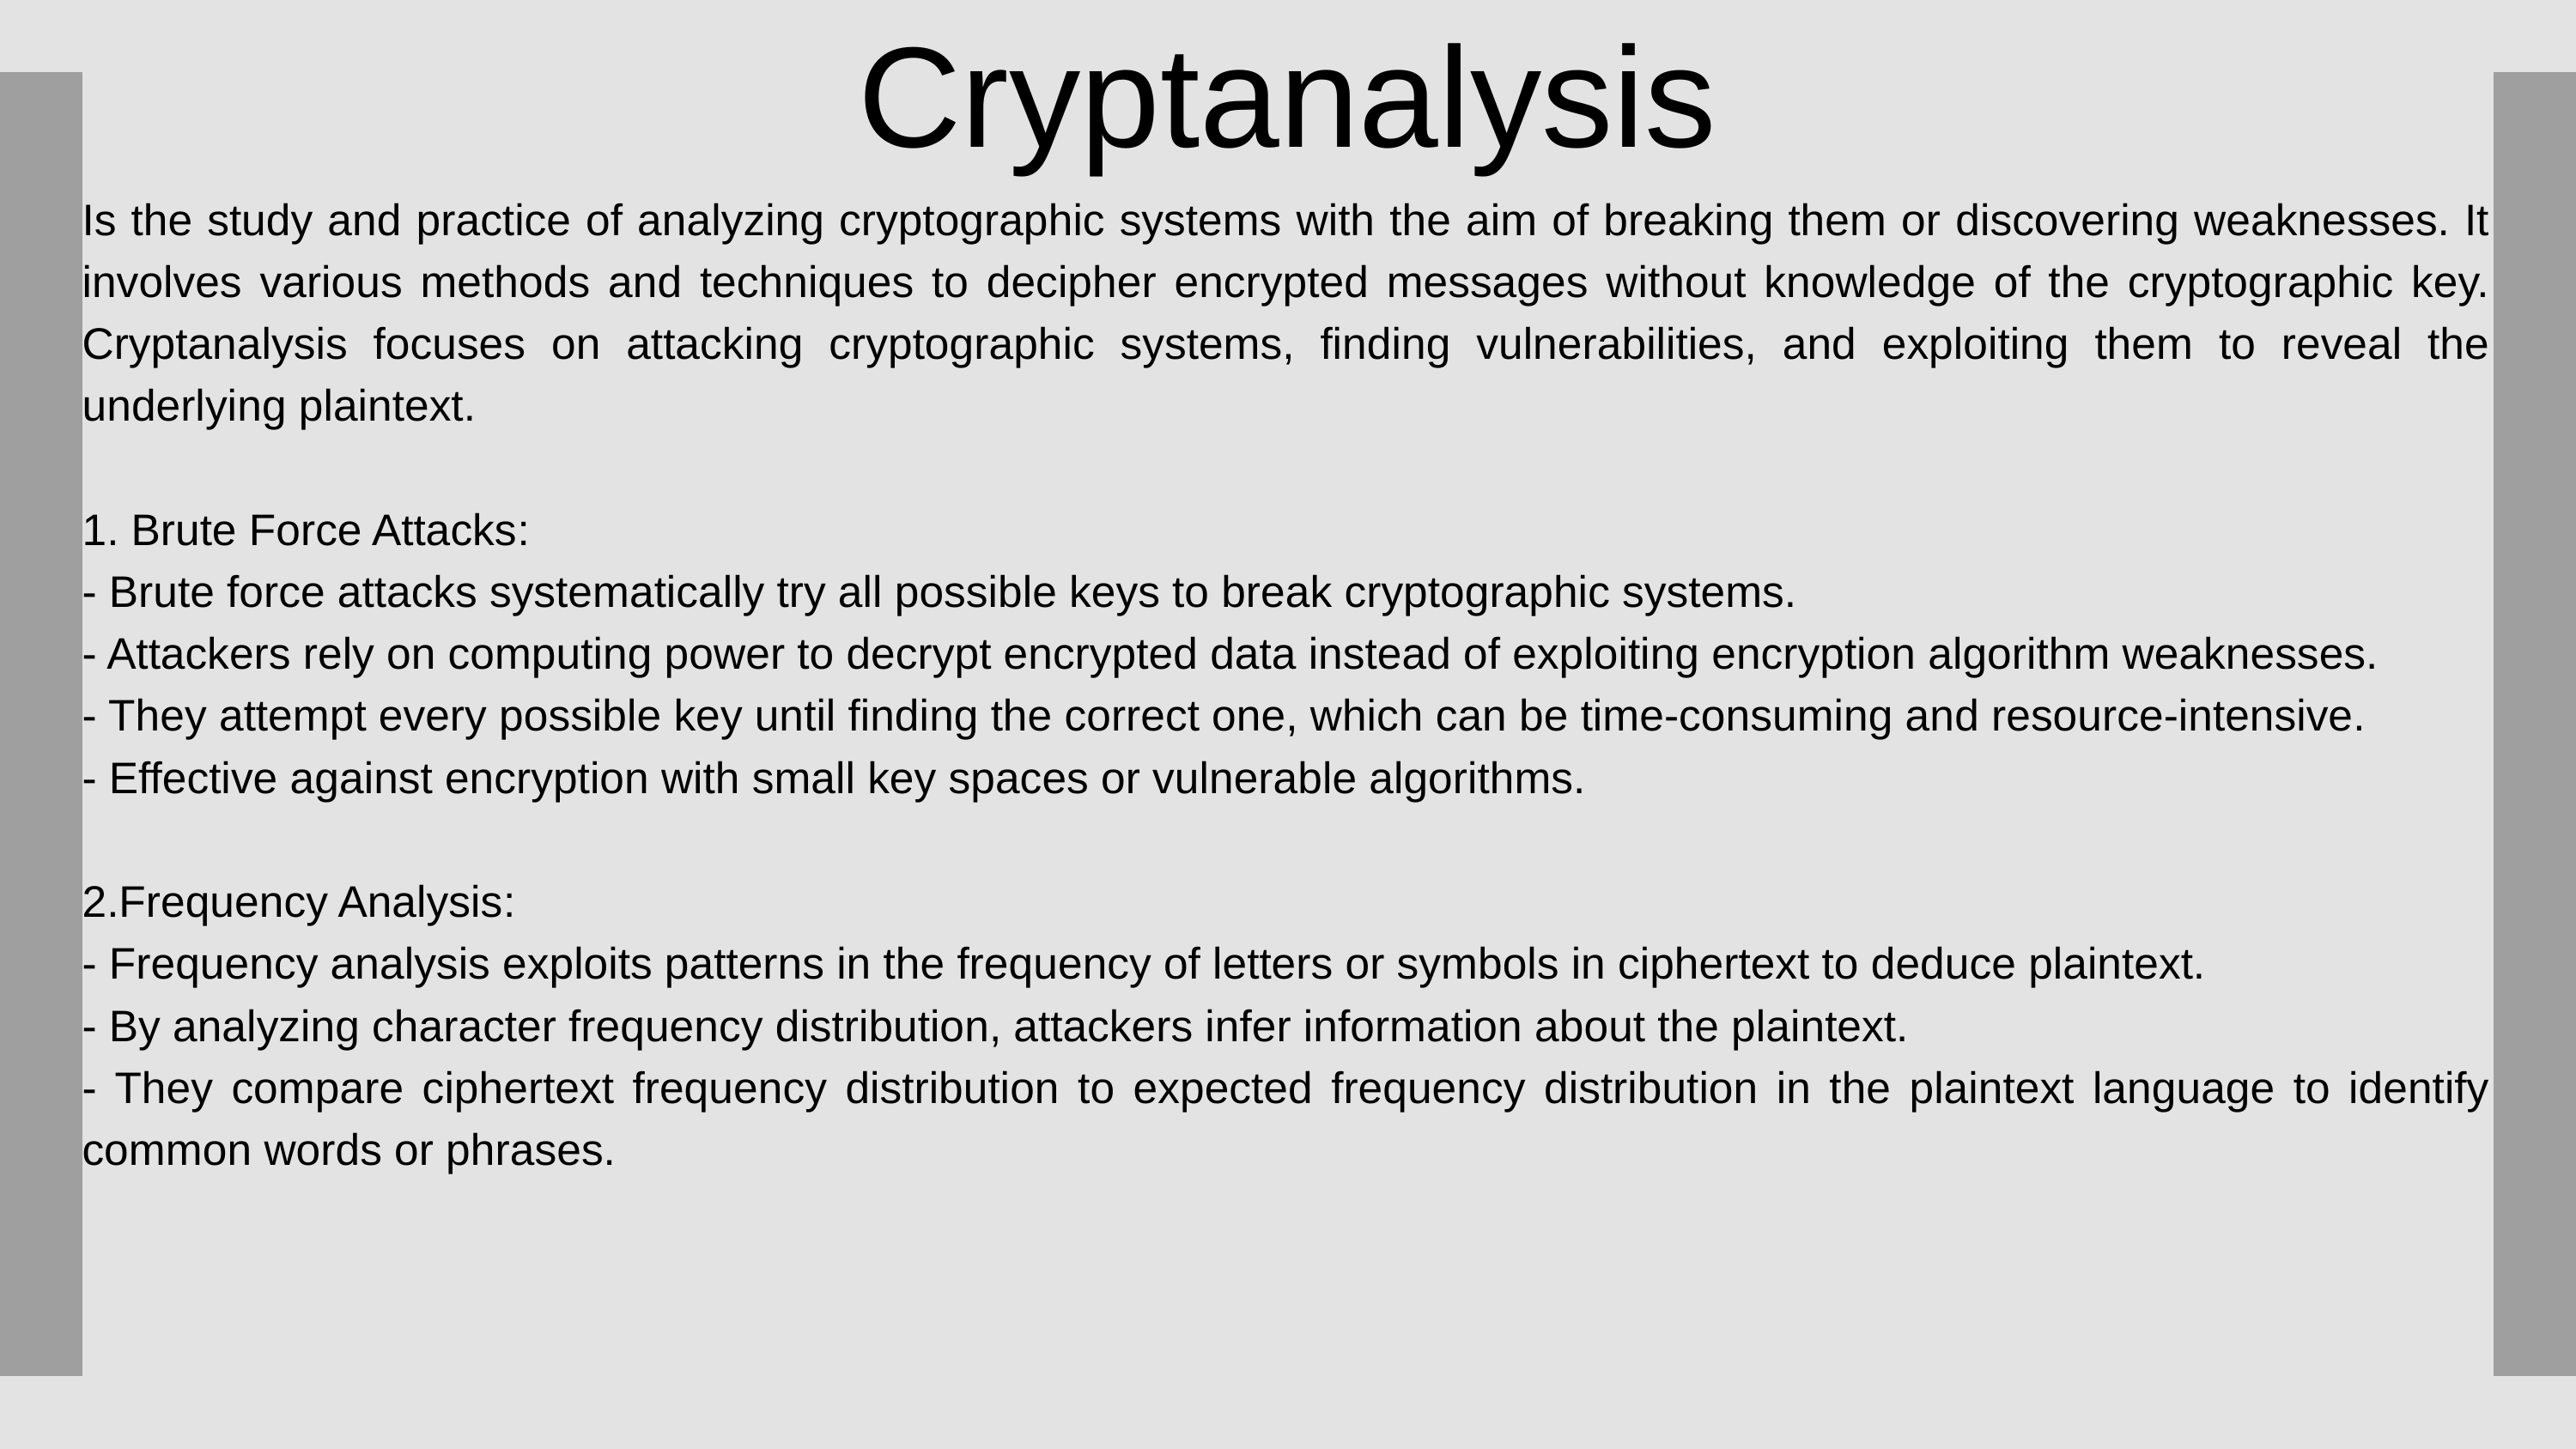

Cryptanalysis

Is the study and practice of analyzing cryptographic systems with the aim of breaking them or discovering weaknesses. It involves various methods and techniques to decipher encrypted messages without knowledge of the cryptographic key. Cryptanalysis focuses on attacking cryptographic systems, finding vulnerabilities, and exploiting them to reveal the underlying plaintext.

1. Brute Force Attacks:
- Brute force attacks systematically try all possible keys to break cryptographic systems.
- Attackers rely on computing power to decrypt encrypted data instead of exploiting encryption algorithm weaknesses.
- They attempt every possible key until finding the correct one, which can be time-consuming and resource-intensive.
- Effective against encryption with small key spaces or vulnerable algorithms.

2.Frequency Analysis:
- Frequency analysis exploits patterns in the frequency of letters or symbols in ciphertext to deduce plaintext.
- By analyzing character frequency distribution, attackers infer information about the plaintext.
- They compare ciphertext frequency distribution to expected frequency distribution in the plaintext language to identify common words or phrases.